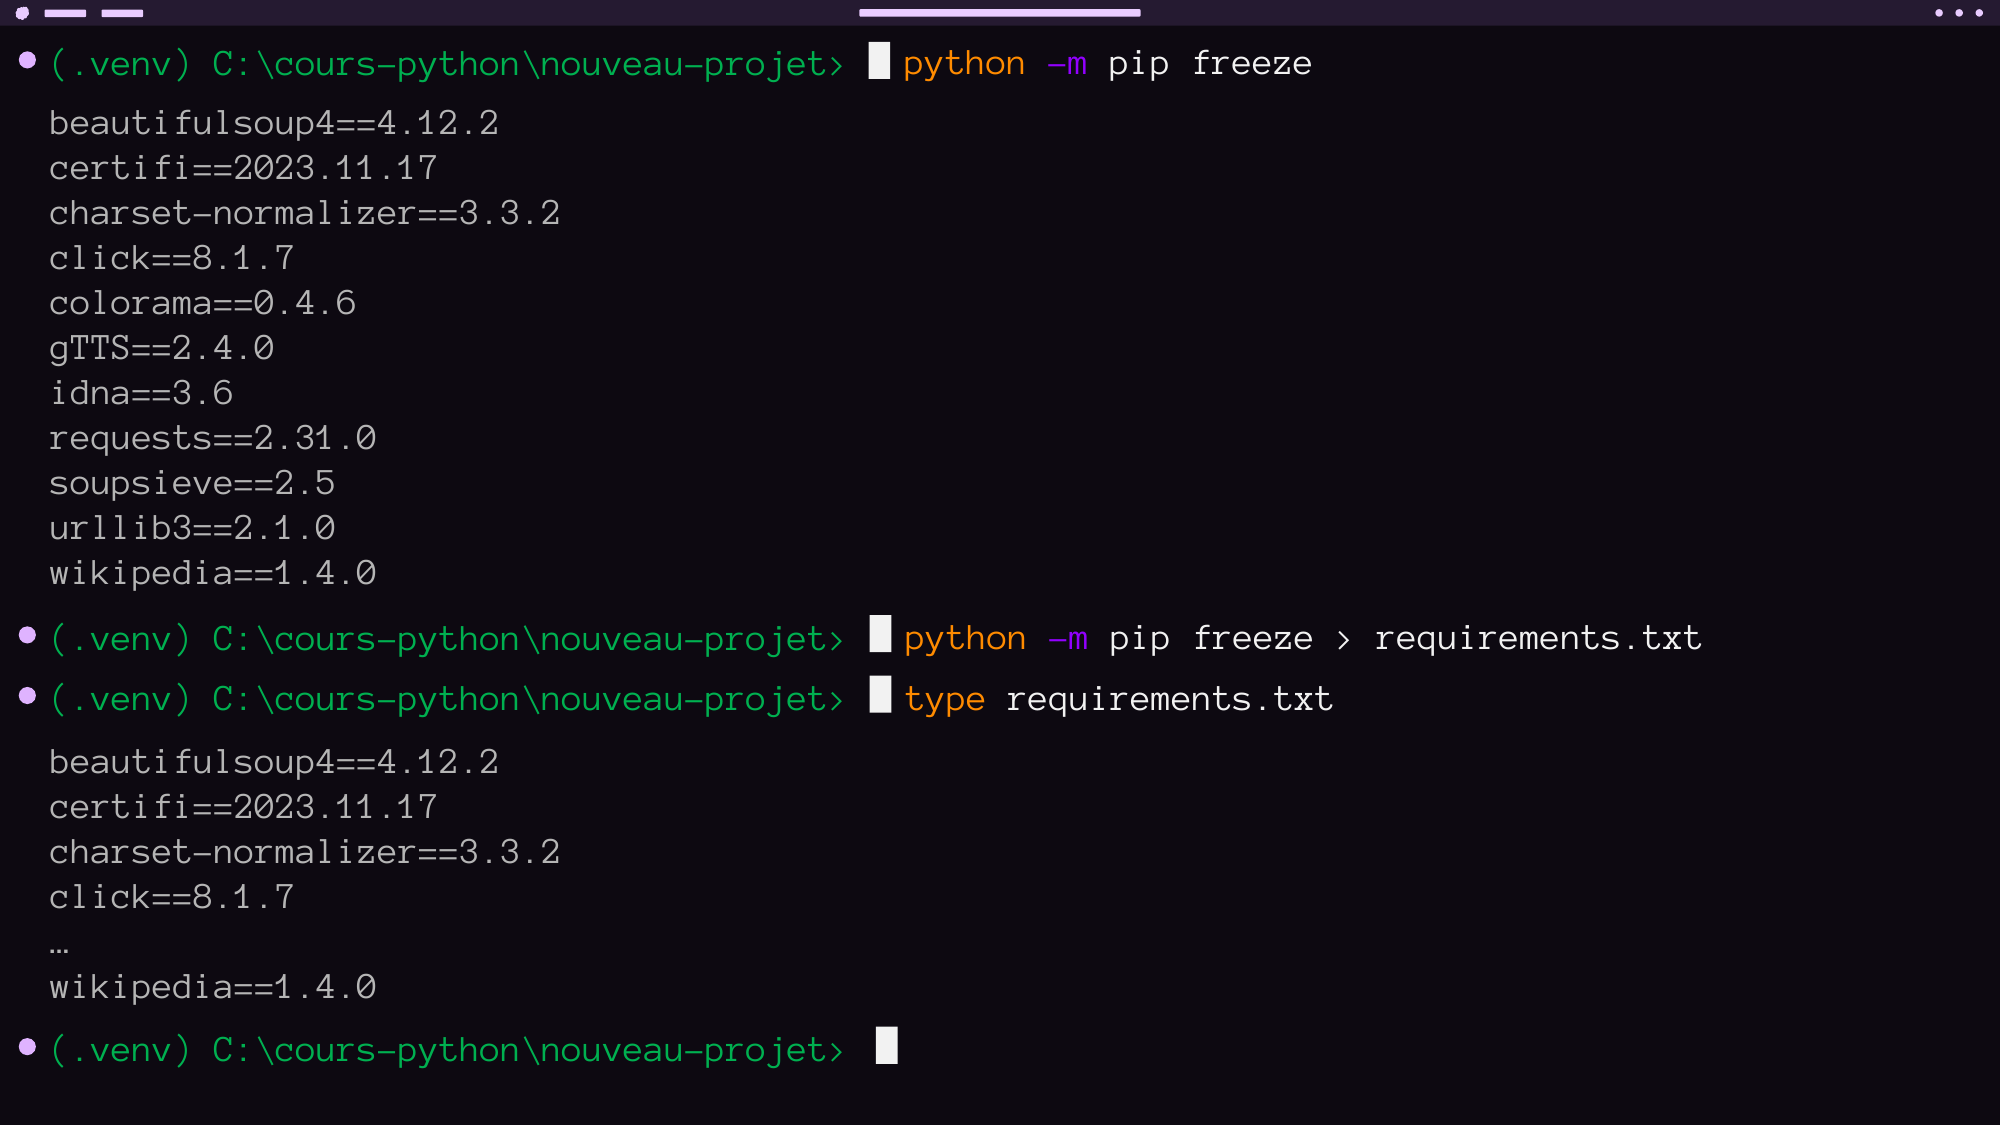

python -m pip freeze
(.venv) C:\cours-python\nouveau-projet>

beautifulsoup4==4.12.2
certifi==2023.11.17
charset-normalizer==3.3.2
click==8.1.7
colorama==0.4.6
gTTS==2.4.0
idna==3.6
requests==2.31.0
soupsieve==2.5
urllib3==2.1.0
wikipedia==1.4.0
python -m pip freeze > requirements.txt
(.venv) C:\cours-python\nouveau-projet>

type requirements.txt
(.venv) C:\cours-python\nouveau-projet>

beautifulsoup4==4.12.2
certifi==2023.11.17
charset-normalizer==3.3.2
click==8.1.7
…
wikipedia==1.4.0
(.venv) C:\cours-python\nouveau-projet>